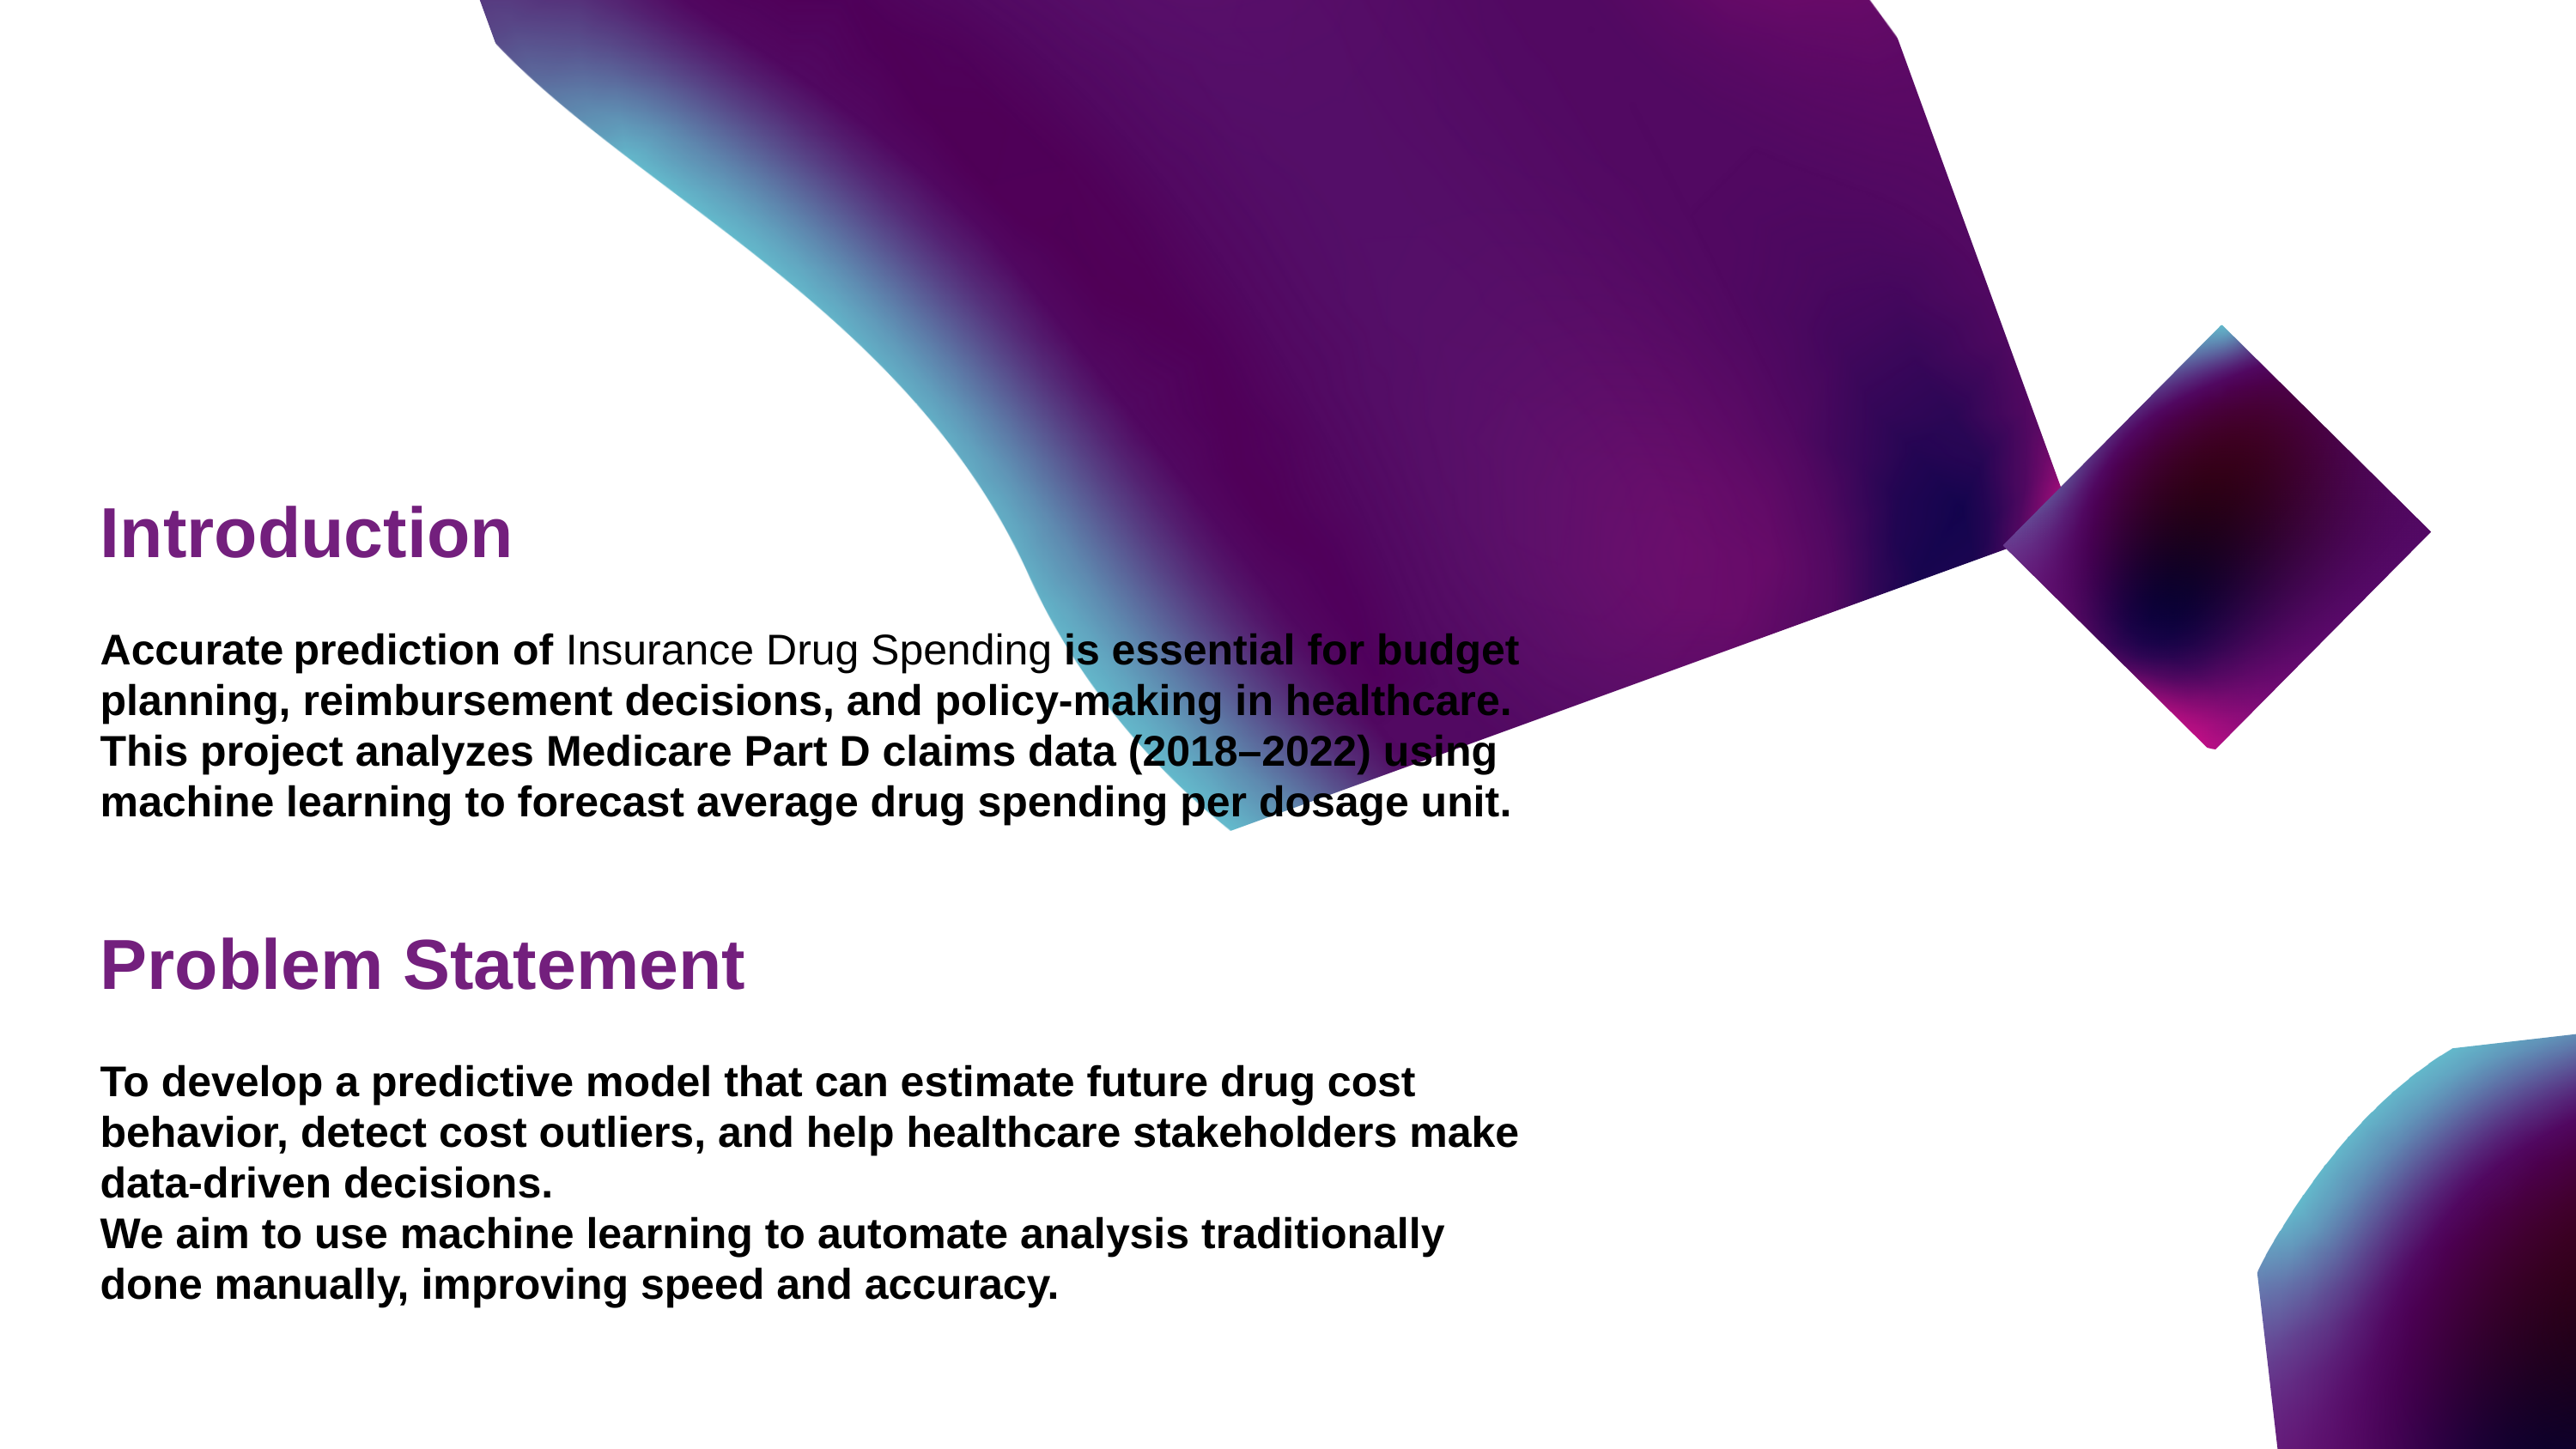

Introduction
Accurate prediction of Insurance Drug Spending is essential for budget planning, reimbursement decisions, and policy-making in healthcare.
This project analyzes Medicare Part D claims data (2018–2022) using machine learning to forecast average drug spending per dosage unit.
Problem Statement
To develop a predictive model that can estimate future drug cost behavior, detect cost outliers, and help healthcare stakeholders make data-driven decisions.
We aim to use machine learning to automate analysis traditionally done manually, improving speed and accuracy.